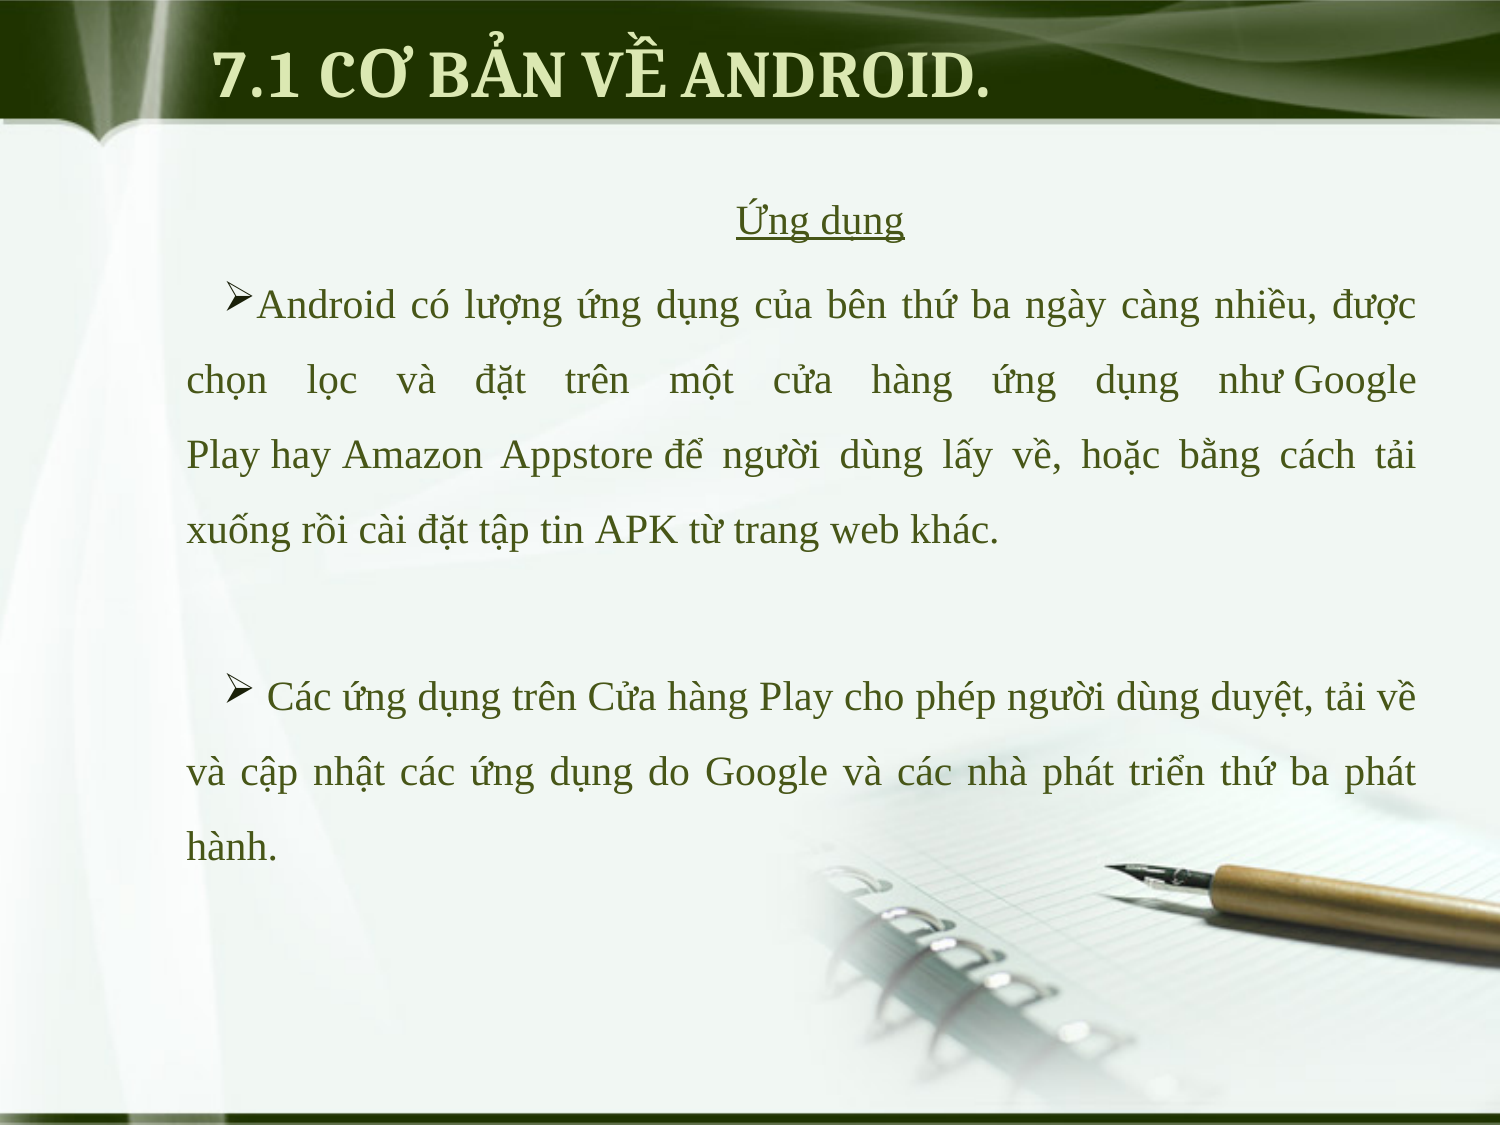

# 7.1 CƠ BẢN VỀ ANDROID.
Ứng dụng
Android có lượng ứng dụng của bên thứ ba ngày càng nhiều, được chọn lọc và đặt trên một cửa hàng ứng dụng như Google Play hay Amazon Appstore để người dùng lấy về, hoặc bằng cách tải xuống rồi cài đặt tập tin APK từ trang web khác.

 Các ứng dụng trên Cửa hàng Play cho phép người dùng duyệt, tải về và cập nhật các ứng dụng do Google và các nhà phát triển thứ ba phát hành.